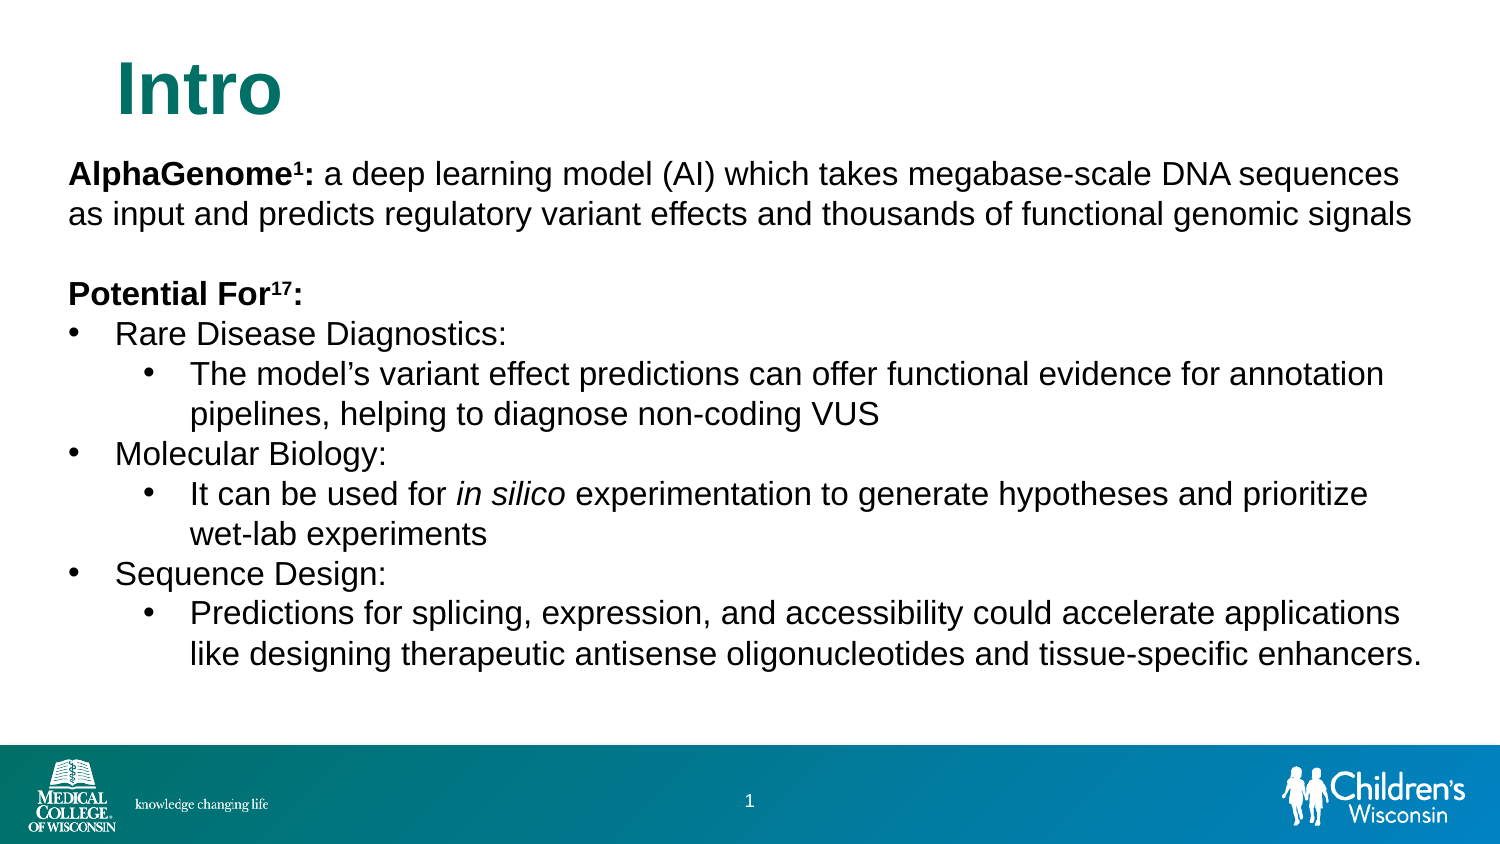

Intro
AlphaGenome1: a deep learning model (AI) which takes megabase-scale DNA sequences as input and predicts regulatory variant effects and thousands of functional genomic signals

Potential For17:
Rare Disease Diagnostics:
The model’s variant effect predictions can offer functional evidence for annotation pipelines, helping to diagnose non-coding VUS
Molecular Biology:
It can be used for in silico experimentation to generate hypotheses and prioritize wet-lab experiments
Sequence Design:
Predictions for splicing, expression, and accessibility could accelerate applications like designing therapeutic antisense oligonucleotides and tissue-specific enhancers.
1